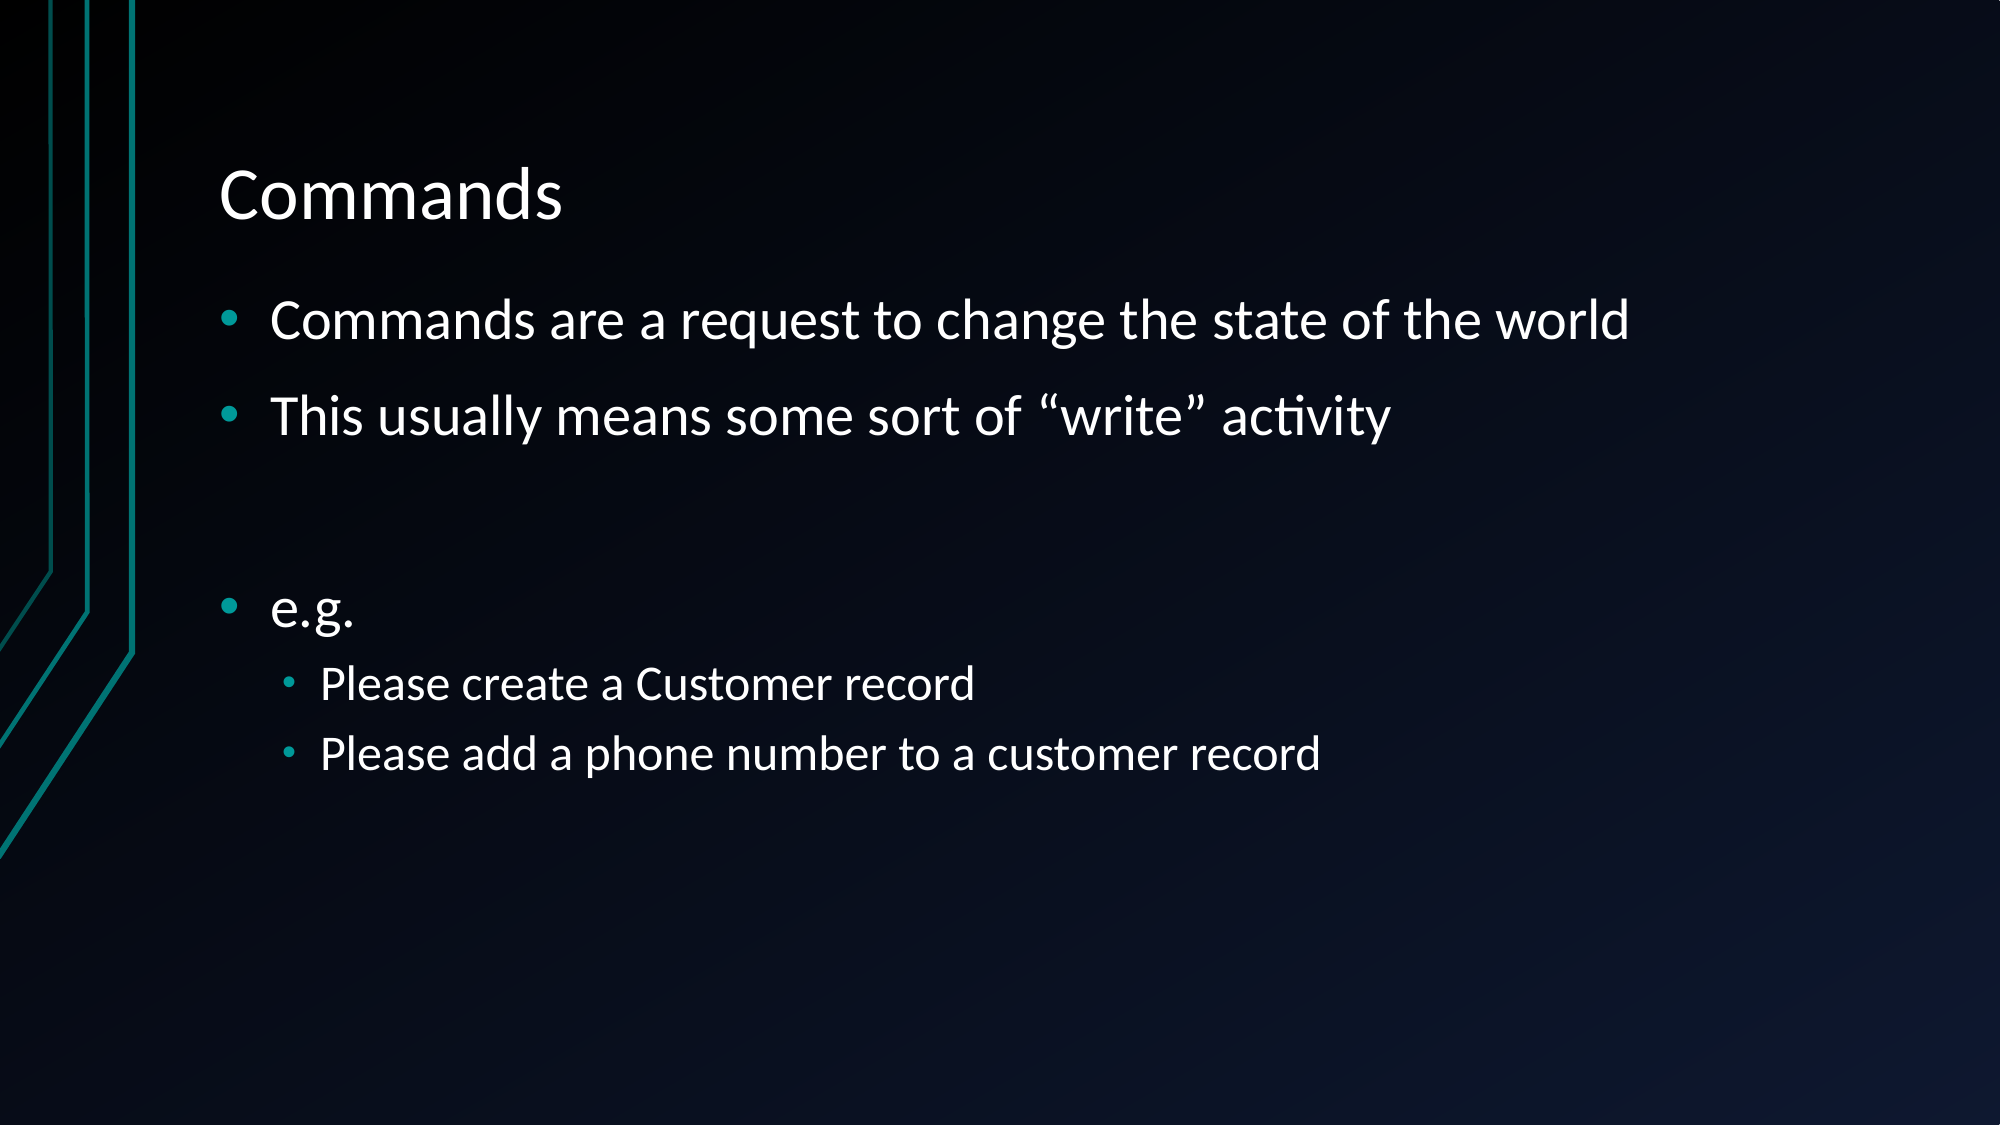

# Commands
Commands are a request to change the state of the world
This usually means some sort of “write” activity

e.g.
Please create a Customer record
Please add a phone number to a customer record